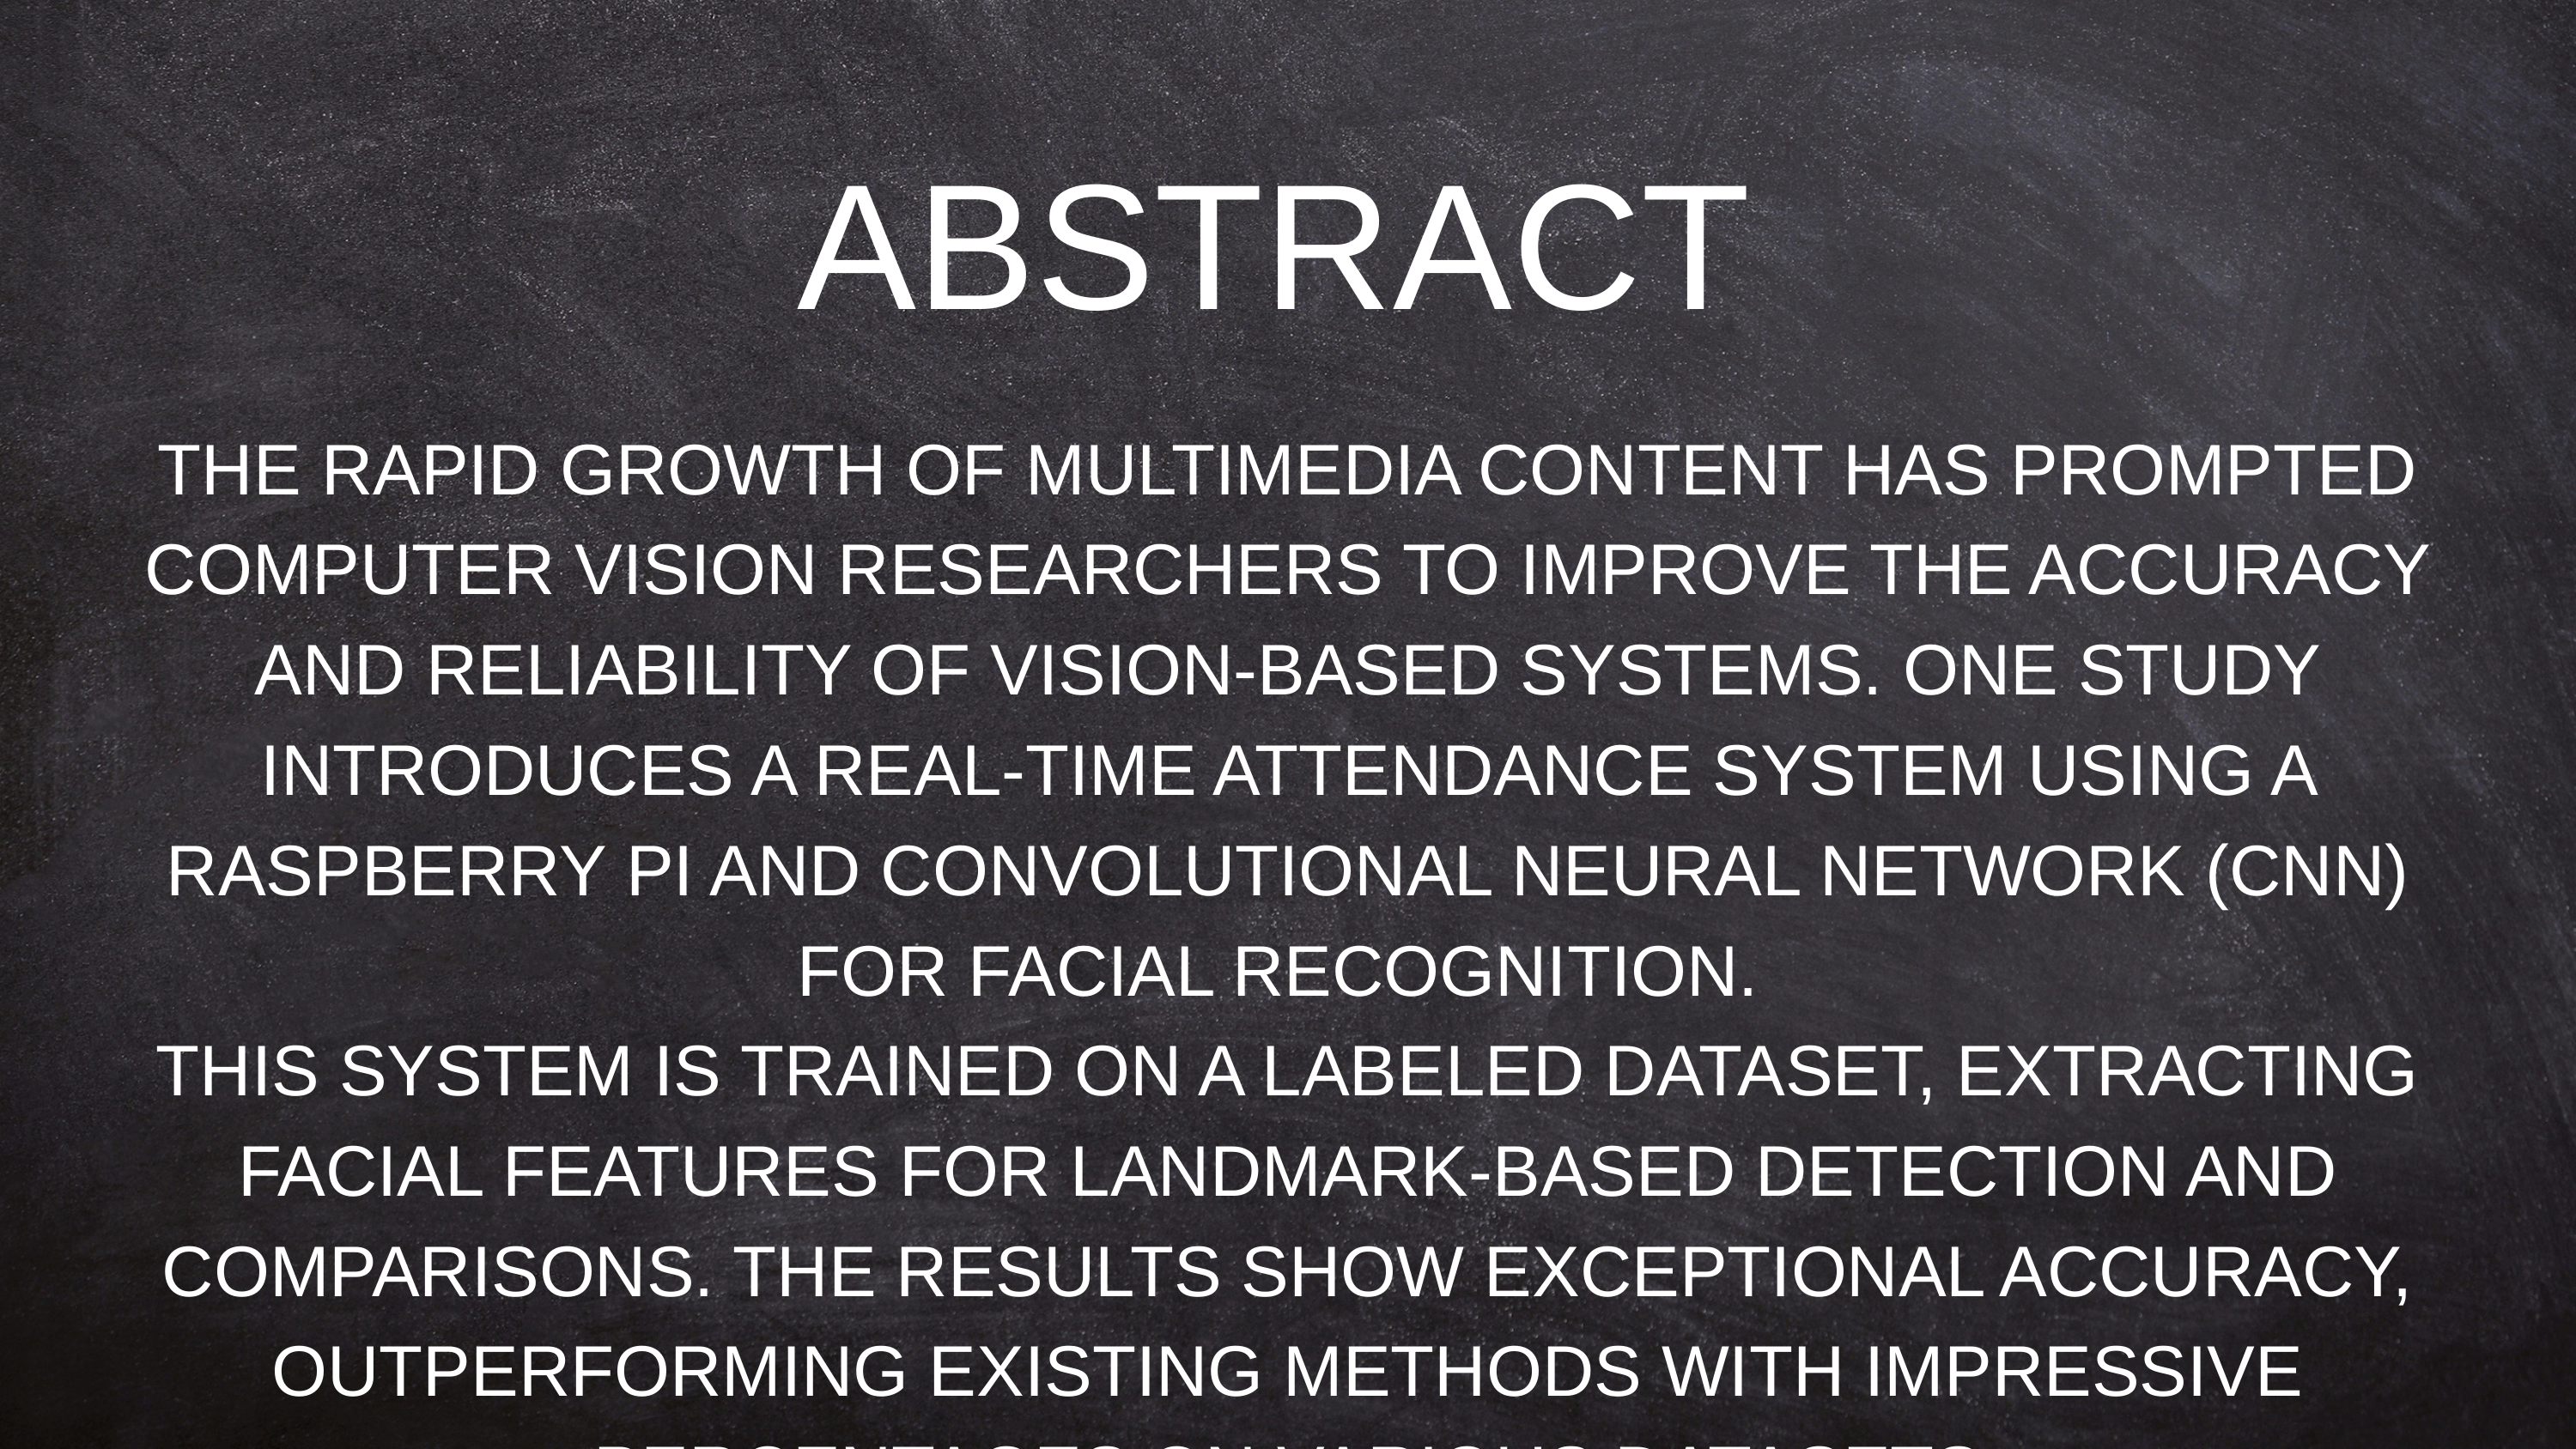

ABSTRACT
THE RAPID GROWTH OF MULTIMEDIA CONTENT HAS PROMPTED COMPUTER VISION RESEARCHERS TO IMPROVE THE ACCURACY AND RELIABILITY OF VISION-BASED SYSTEMS. ONE STUDY INTRODUCES A REAL-TIME ATTENDANCE SYSTEM USING A RASPBERRY PI AND CONVOLUTIONAL NEURAL NETWORK (CNN) FOR FACIAL RECOGNITION.
THIS SYSTEM IS TRAINED ON A LABELED DATASET, EXTRACTING FACIAL FEATURES FOR LANDMARK-BASED DETECTION AND COMPARISONS. THE RESULTS SHOW EXCEPTIONAL ACCURACY, OUTPERFORMING EXISTING METHODS WITH IMPRESSIVE PERCENTAGES ON VARIOUS DATASETS